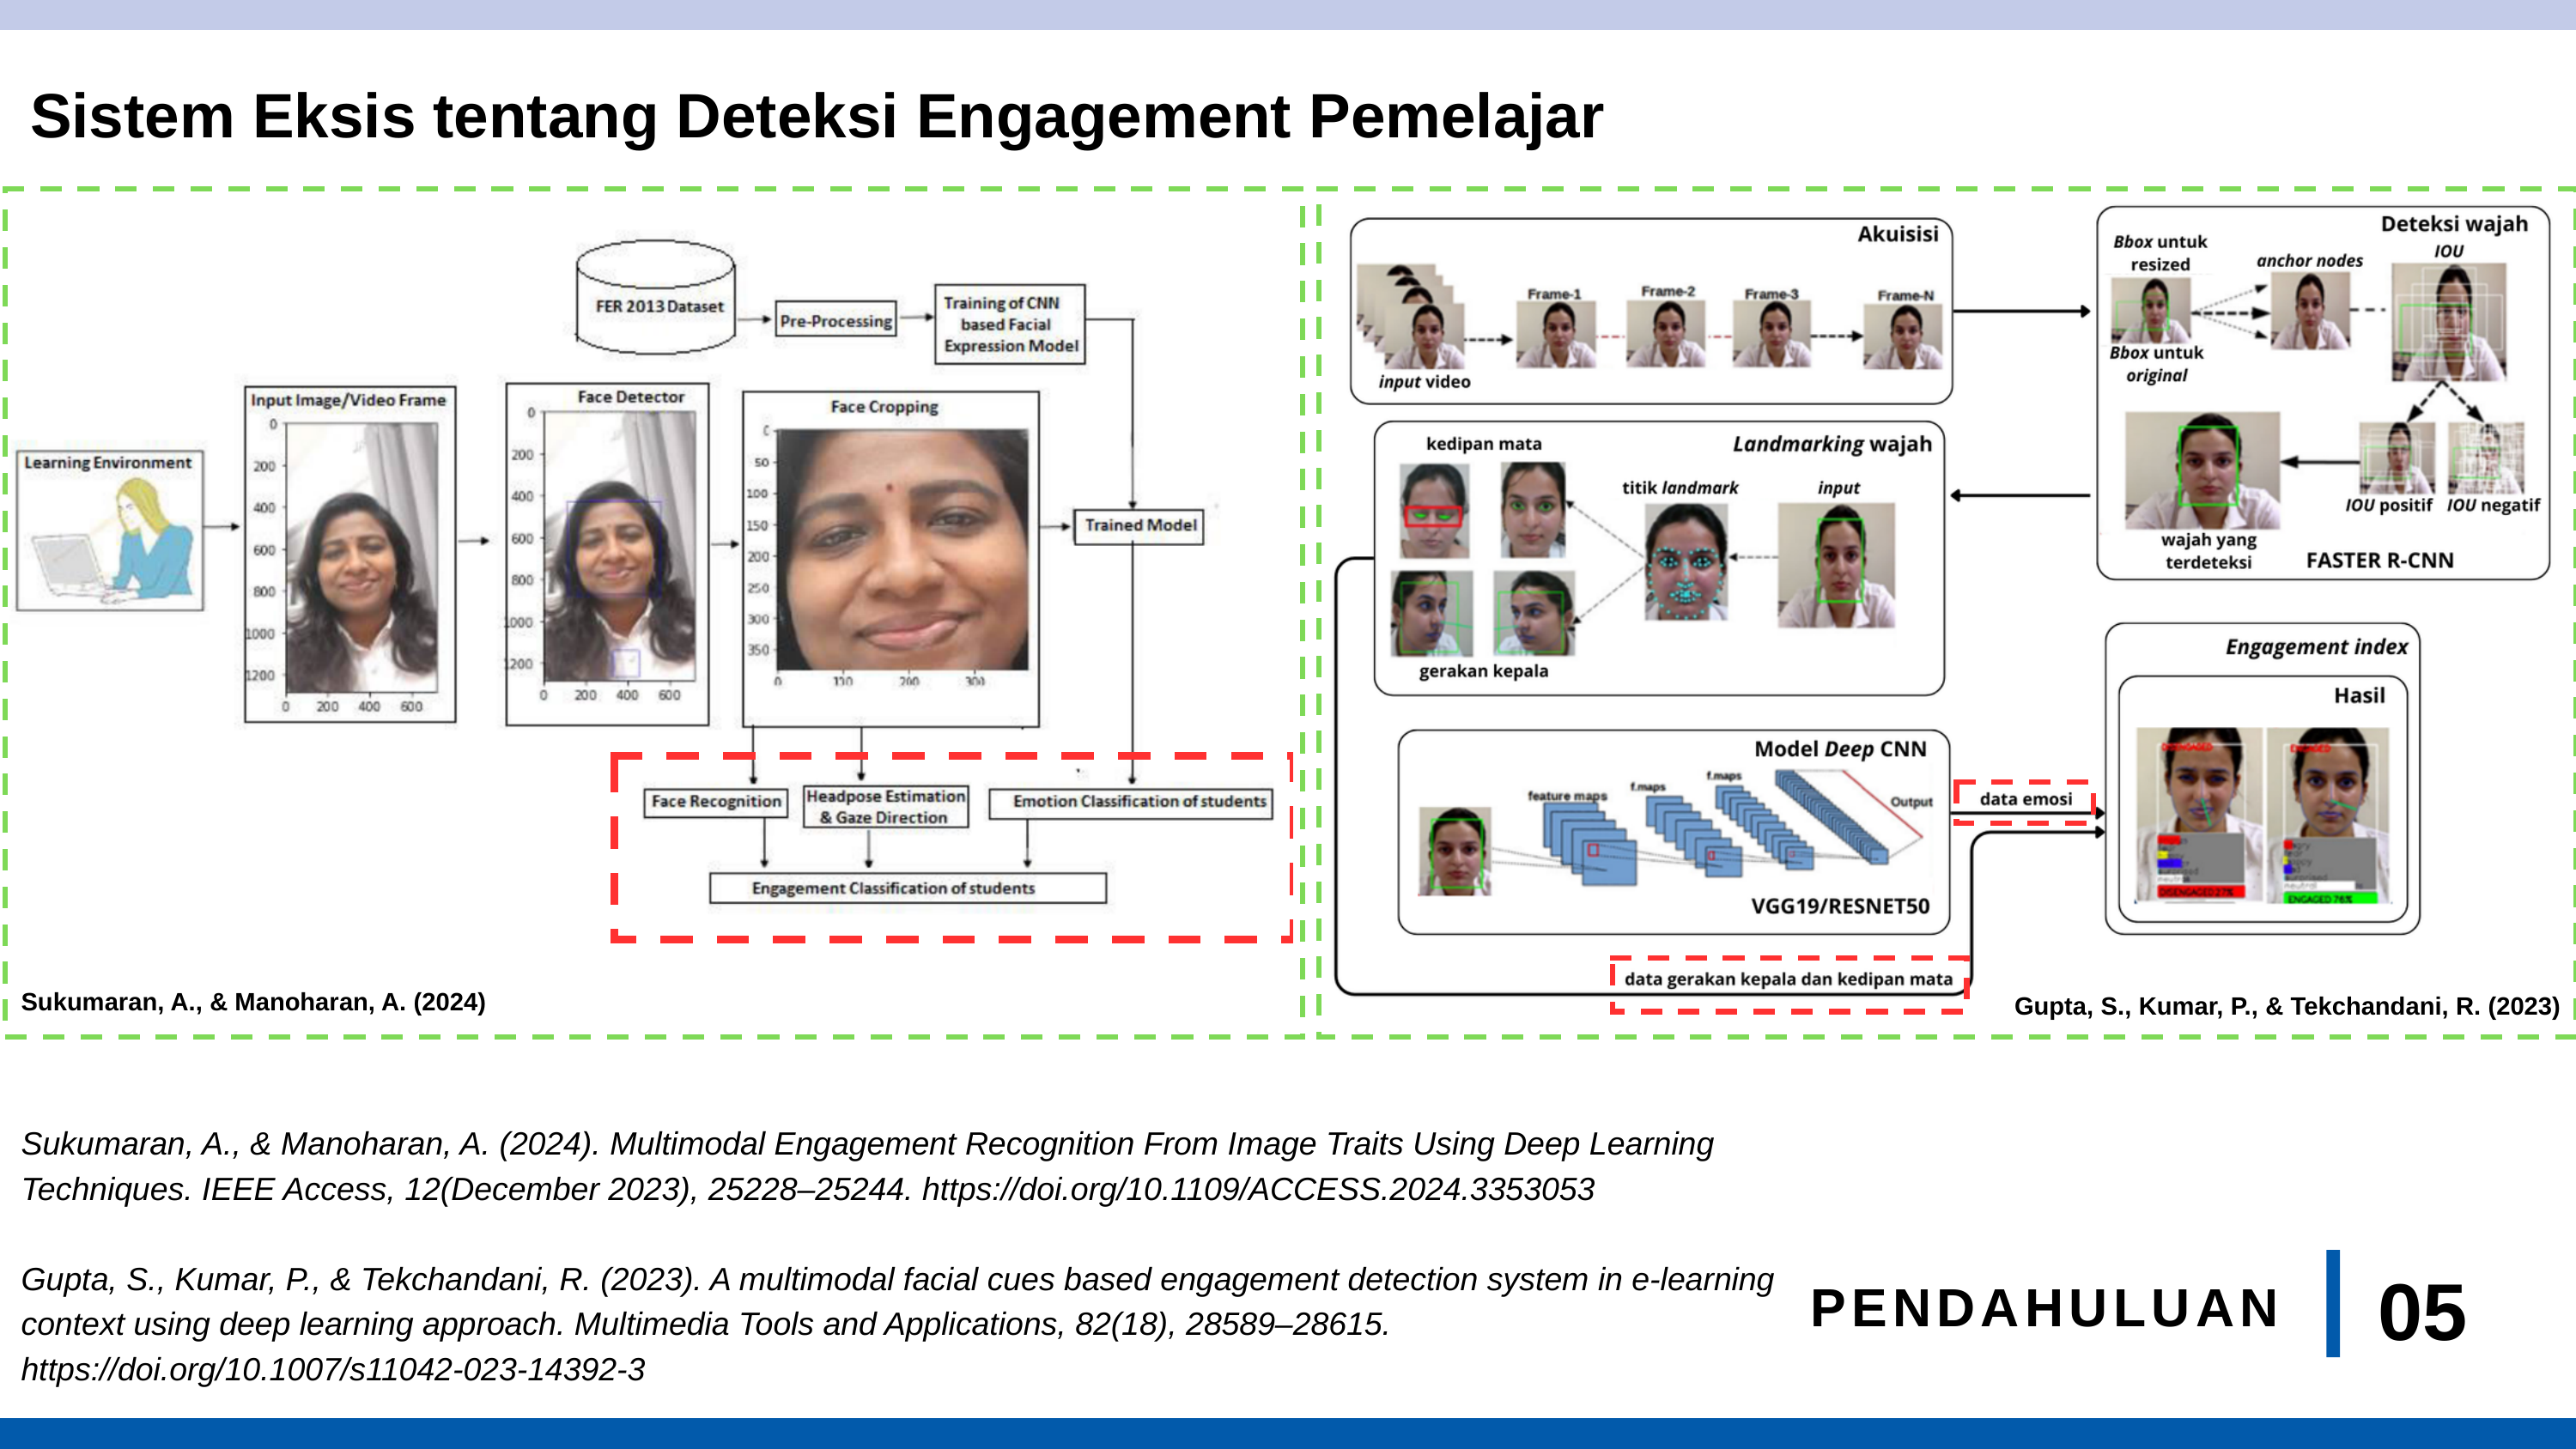

Sistem Eksis tentang Deteksi Engagement Pemelajar

Sukumaran, A., & Manoharan, A. (2024)
Gupta, S., Kumar, P., & Tekchandani, R. (2023)
Sukumaran, A., & Manoharan, A. (2024). Multimodal Engagement Recognition From Image Traits Using Deep Learning Techniques. IEEE Access, 12(December 2023), 25228–25244. https://doi.org/10.1109/ACCESS.2024.3353053

Gupta, S., Kumar, P., & Tekchandani, R. (2023). A multimodal facial cues based engagement detection system in e-learning context using deep learning approach. Multimedia Tools and Applications, 82(18), 28589–28615. https://doi.org/10.1007/s11042-023-14392-3
05

PENDAHULUAN